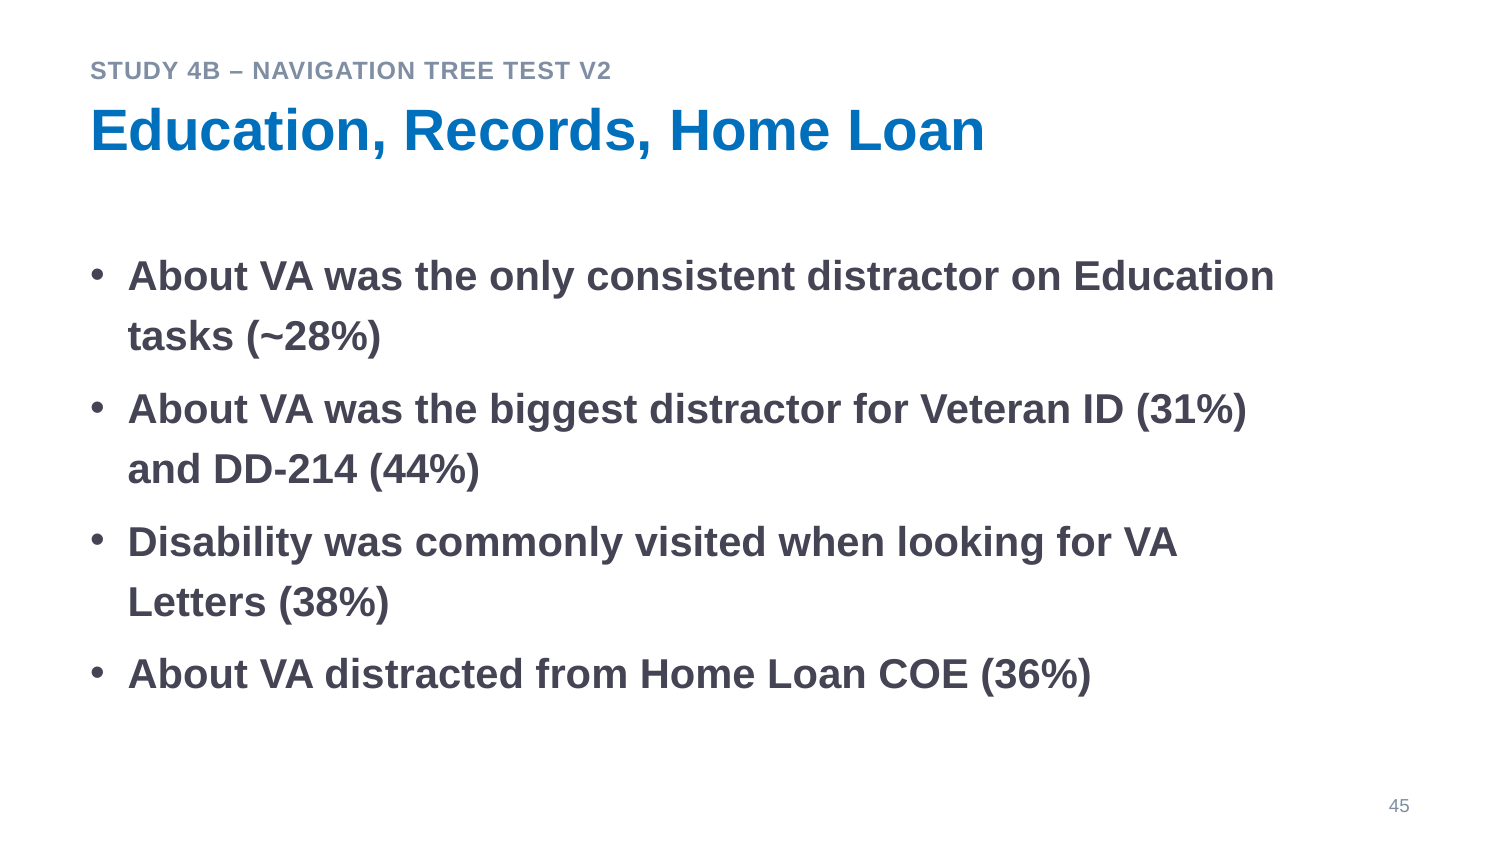

Study 4b – Navigation Tree Test v2
# Education, Records, Home Loan
About VA was the only consistent distractor on Education tasks (~28%)
About VA was the biggest distractor for Veteran ID (31%) and DD-214 (44%)
Disability was commonly visited when looking for VA Letters (38%)
About VA distracted from Home Loan COE (36%)

45